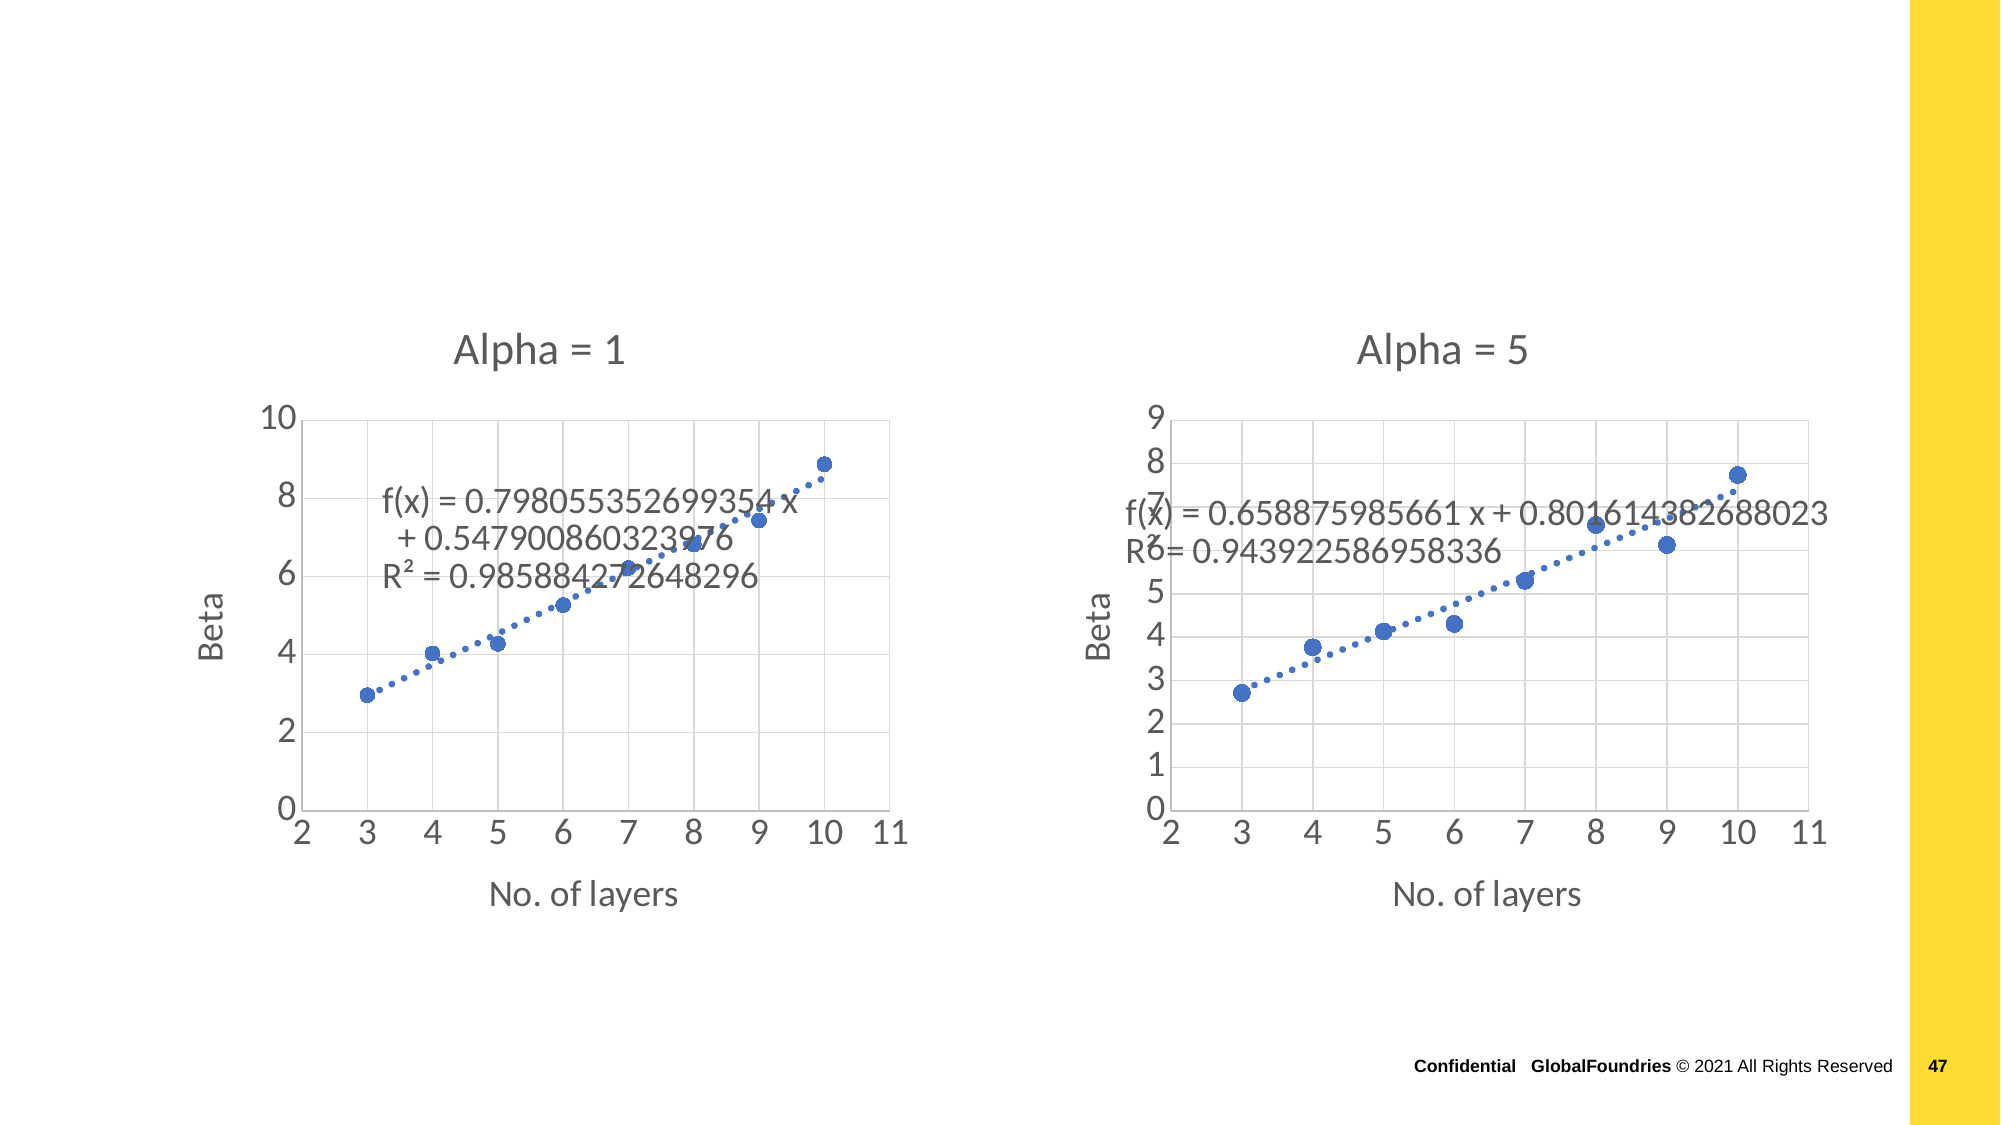

#

### Chart: Alpha = 1

| Category |  |
|---|---|

### Chart: Alpha = 5

| Category |  |
|---|---|